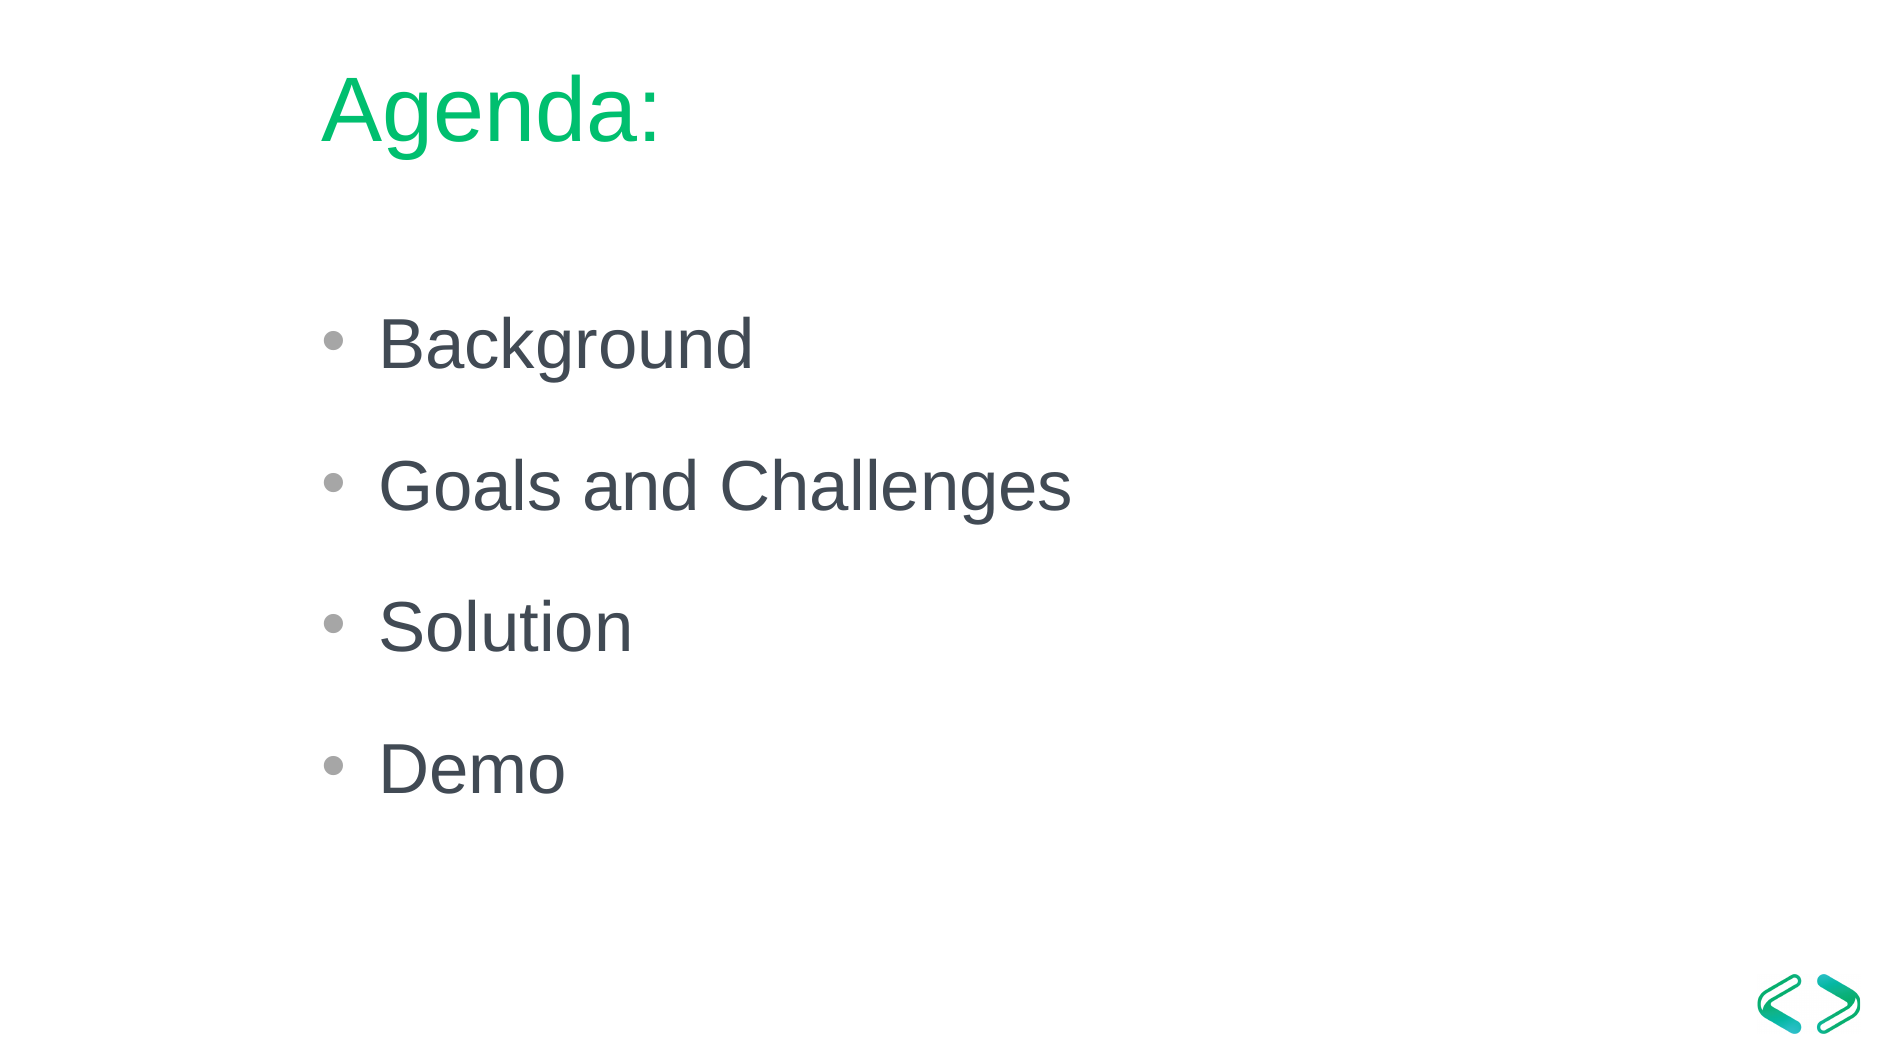

Agenda:
Background
Goals and Challenges
Solution
Demo